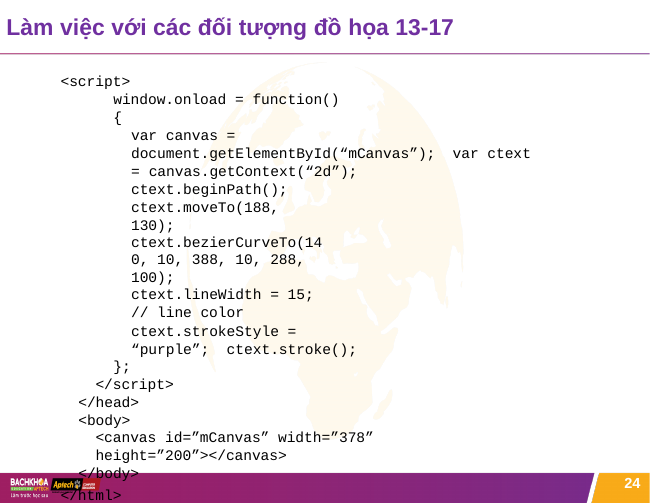

# Làm việc với các đối tượng đồ họa 13-17
<script>
window.onload = function()
{
var canvas = document.getElementById(“mCanvas”);  var ctext = canvas.getContext(“2d”);
ctext.beginPath();  ctext.moveTo(188, 130);
ctext.bezierCurveTo(140, 10, 388, 10, 288, 100);
ctext.lineWidth = 15;
// line color
ctext.strokeStyle = “purple”;  ctext.stroke();
};
</script>
</head>
<body>
<canvas id=”mCanvas” width=”378” height=”200”></canvas>
</body>
</html>
24